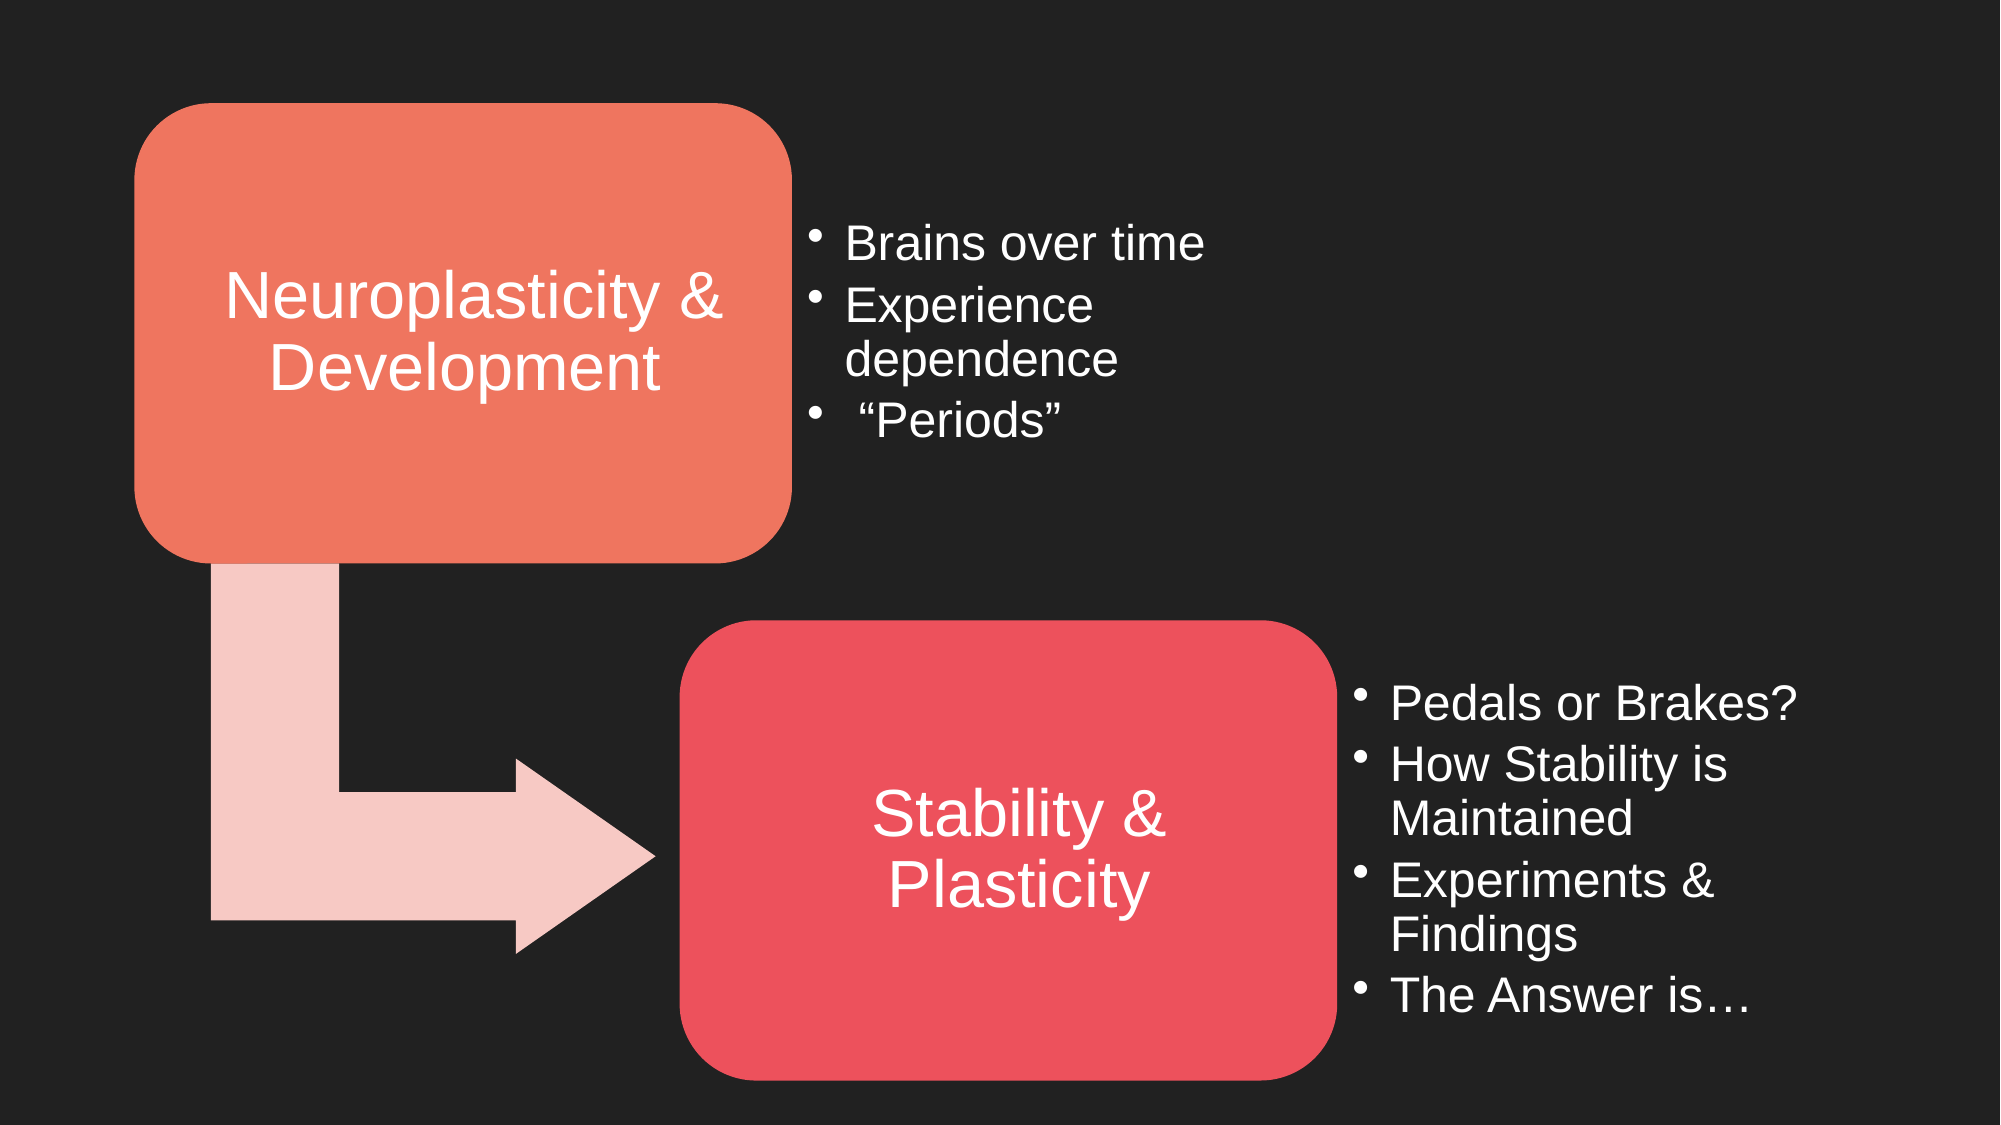

Neuroplasticity & Development
Brains over time
Experience dependence
 “Periods”
Stability & Plasticity
Pedals or Brakes?
How Stability is Maintained
Experiments & Findings
The Answer is…